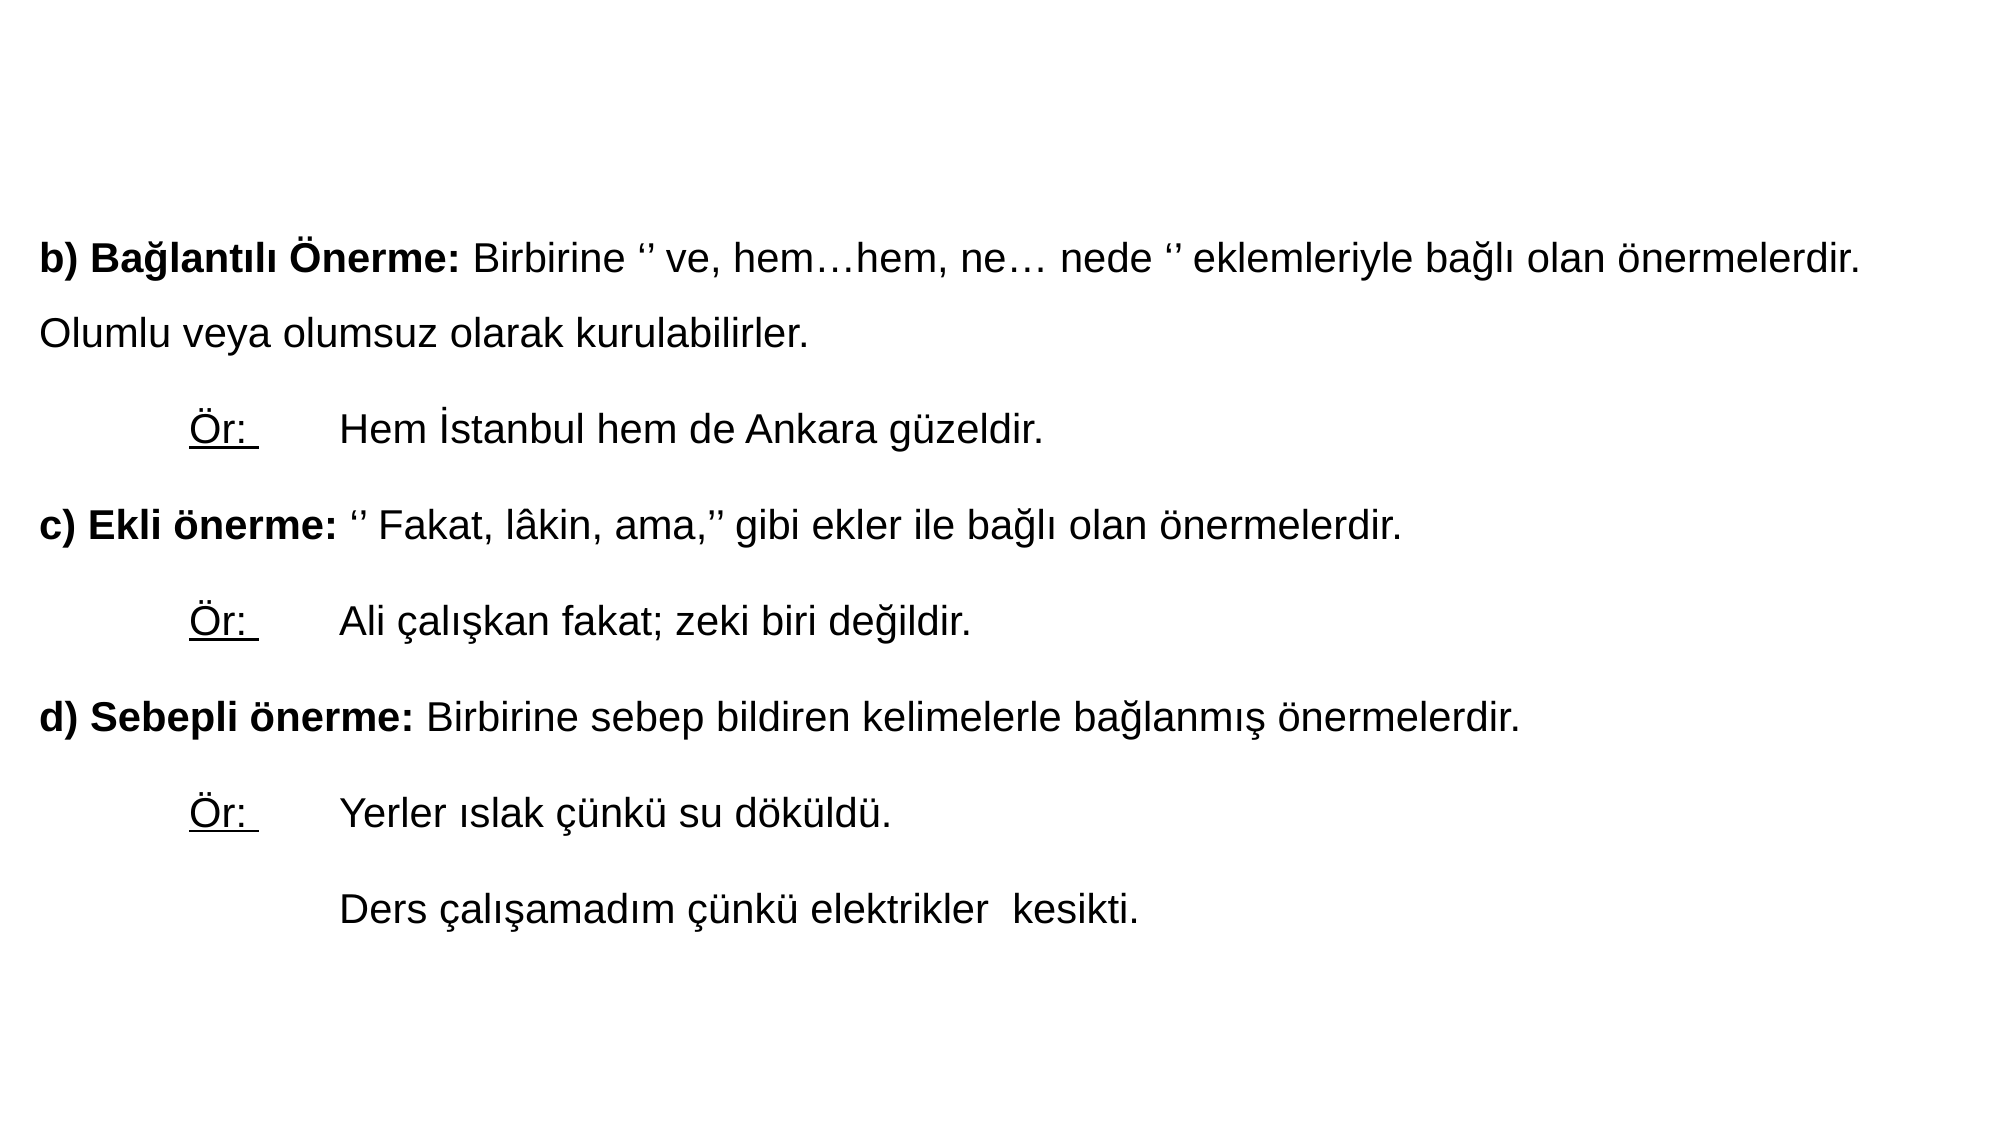

# b) Bağlantılı Önerme: Birbirine ‘’ ve, hem…hem, ne… nede ‘’ eklemleriyle bağlı olan önermelerdir. Olumlu veya olumsuz olarak kurulabilirler.
	Ör: 	Hem İstanbul hem de Ankara güzeldir.
c) Ekli önerme: ‘’ Fakat, lâkin, ama,’’ gibi ekler ile bağlı olan önermelerdir.
	Ör: 	Ali çalışkan fakat; zeki biri değildir.
d) Sebepli önerme: Birbirine sebep bildiren kelimelerle bağlanmış önermelerdir.
	Ör: 	Yerler ıslak çünkü su döküldü.
		Ders çalışamadım çünkü elektrikler  kesikti.